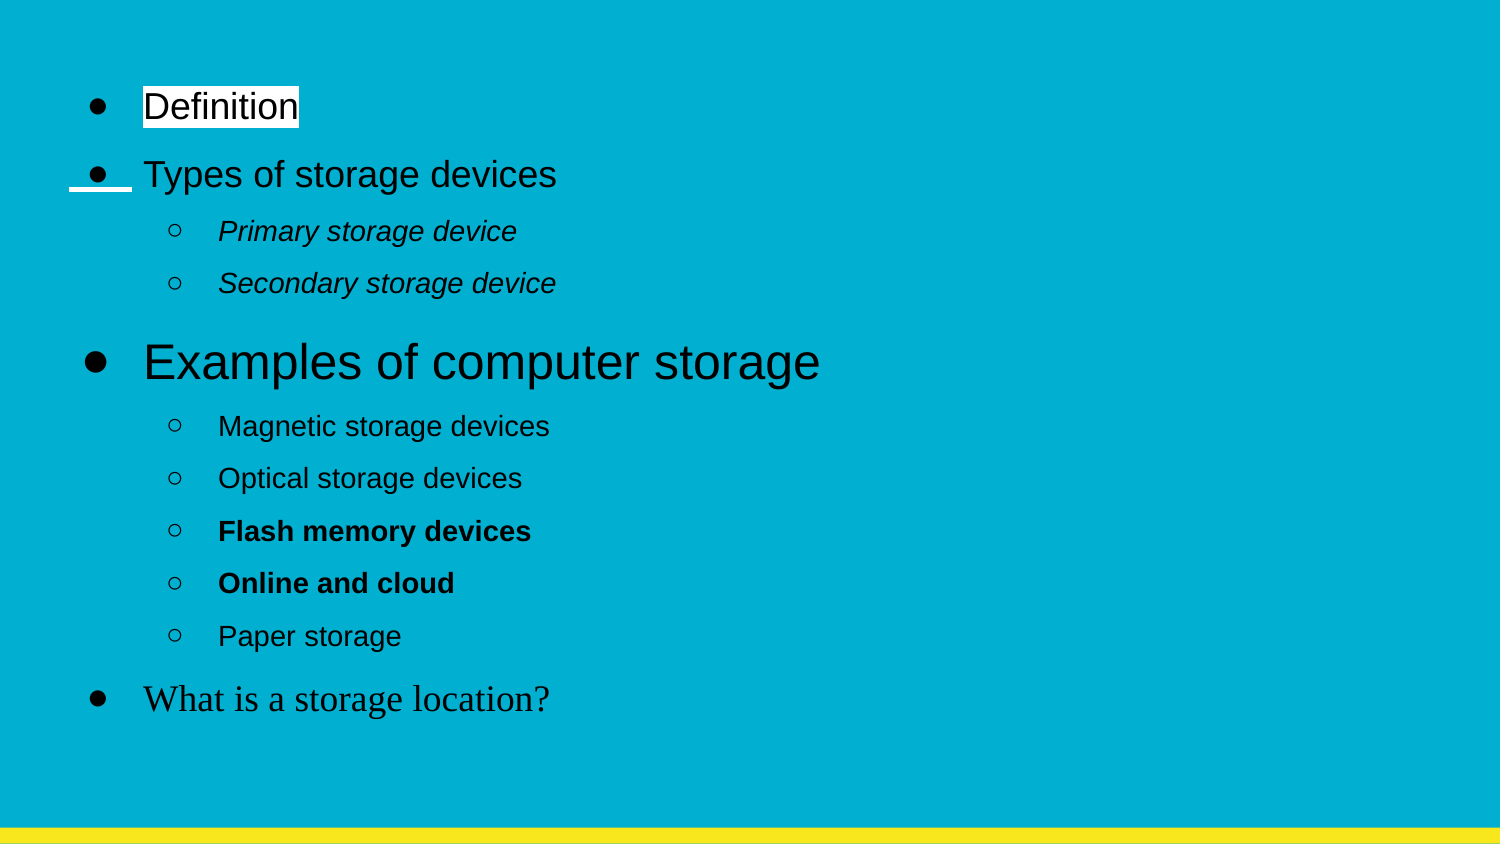

Definition
Types of storage devices
Primary storage device
Secondary storage device
Examples of computer storage
Magnetic storage devices
Optical storage devices
Flash memory devices
Online and cloud
Paper storage
What is a storage location?